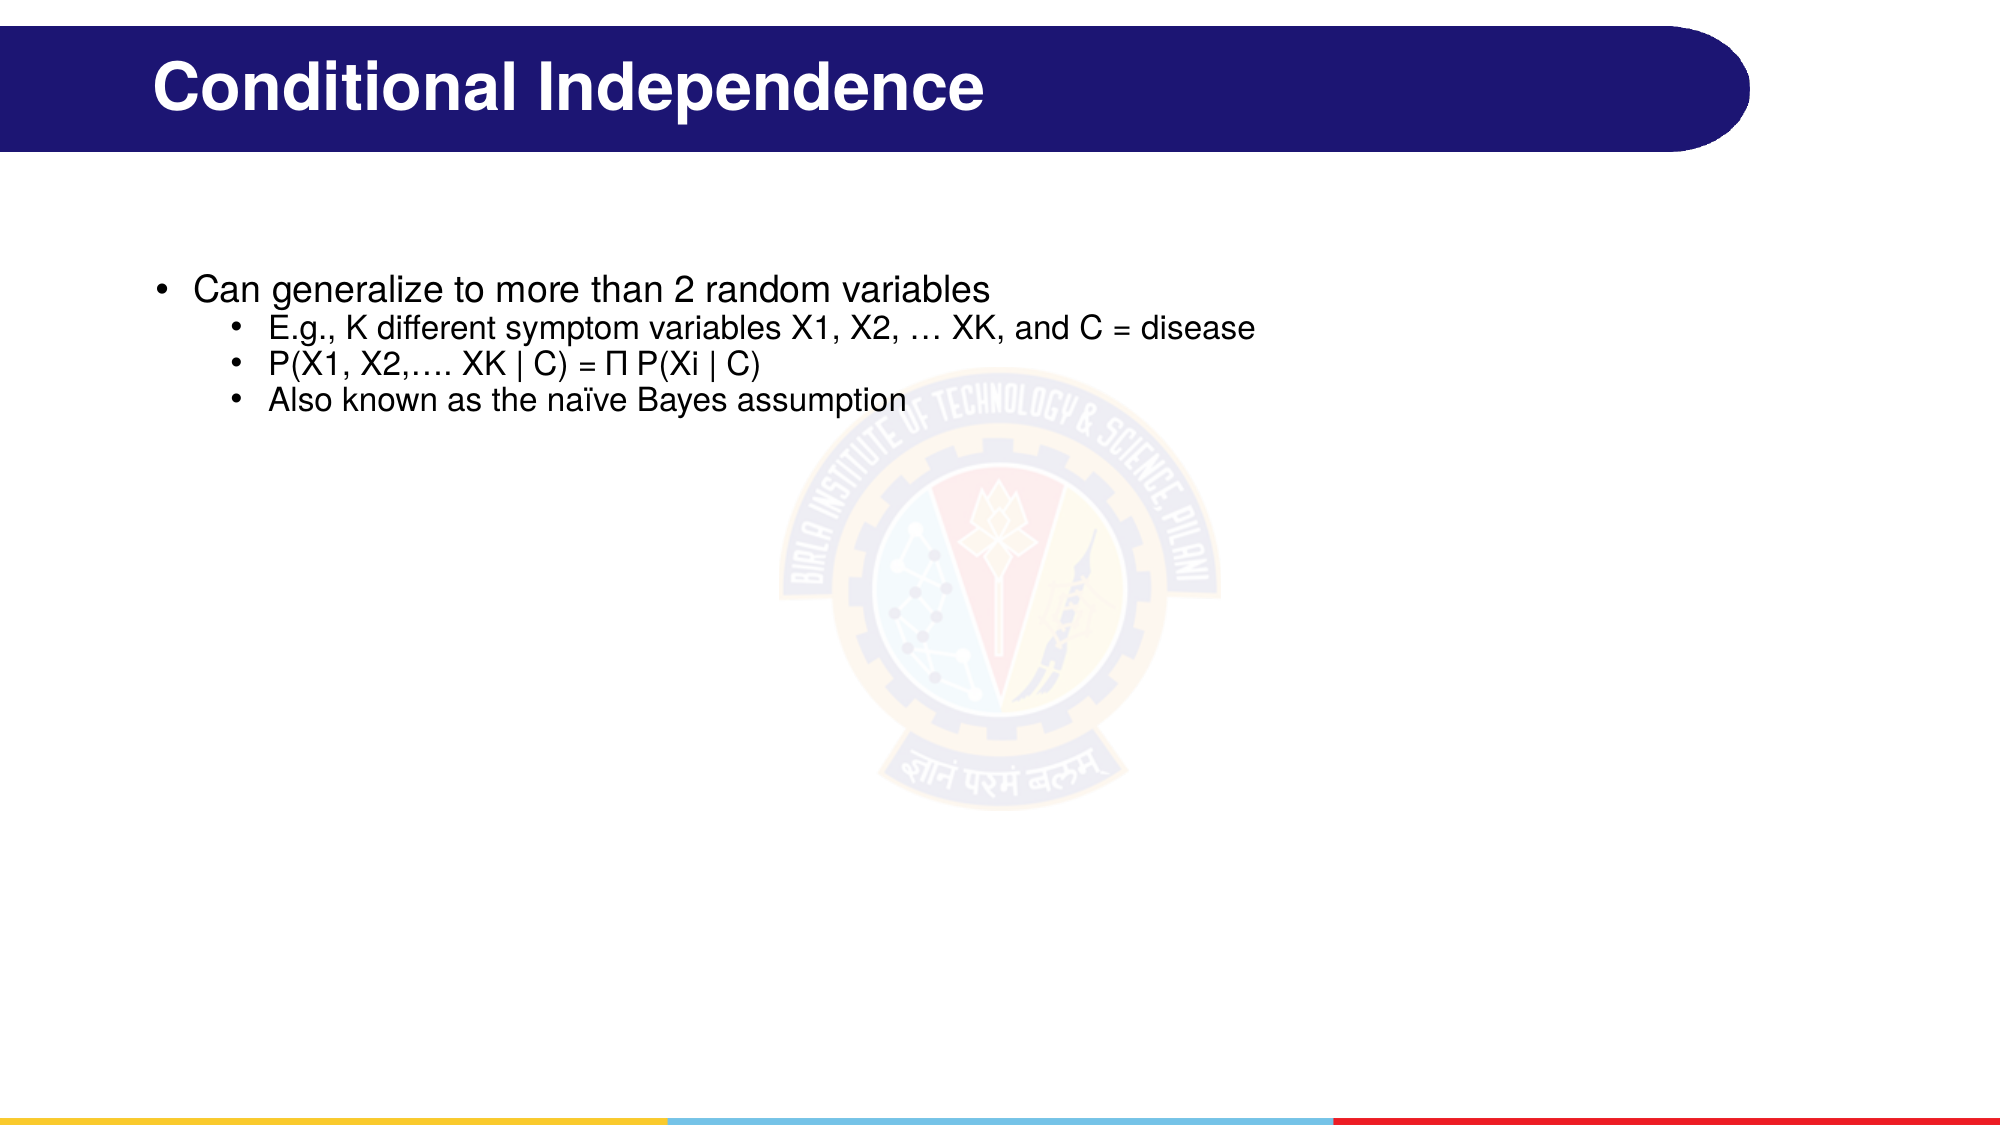

# Conditional Independence

Can generalize to more than 2 random variables
E.g., K different symptom variables X1, X2, … XK, and C = disease
P(X1, X2,…. XK | C) = Π P(Xi | C)
Also known as the naïve Bayes assumption